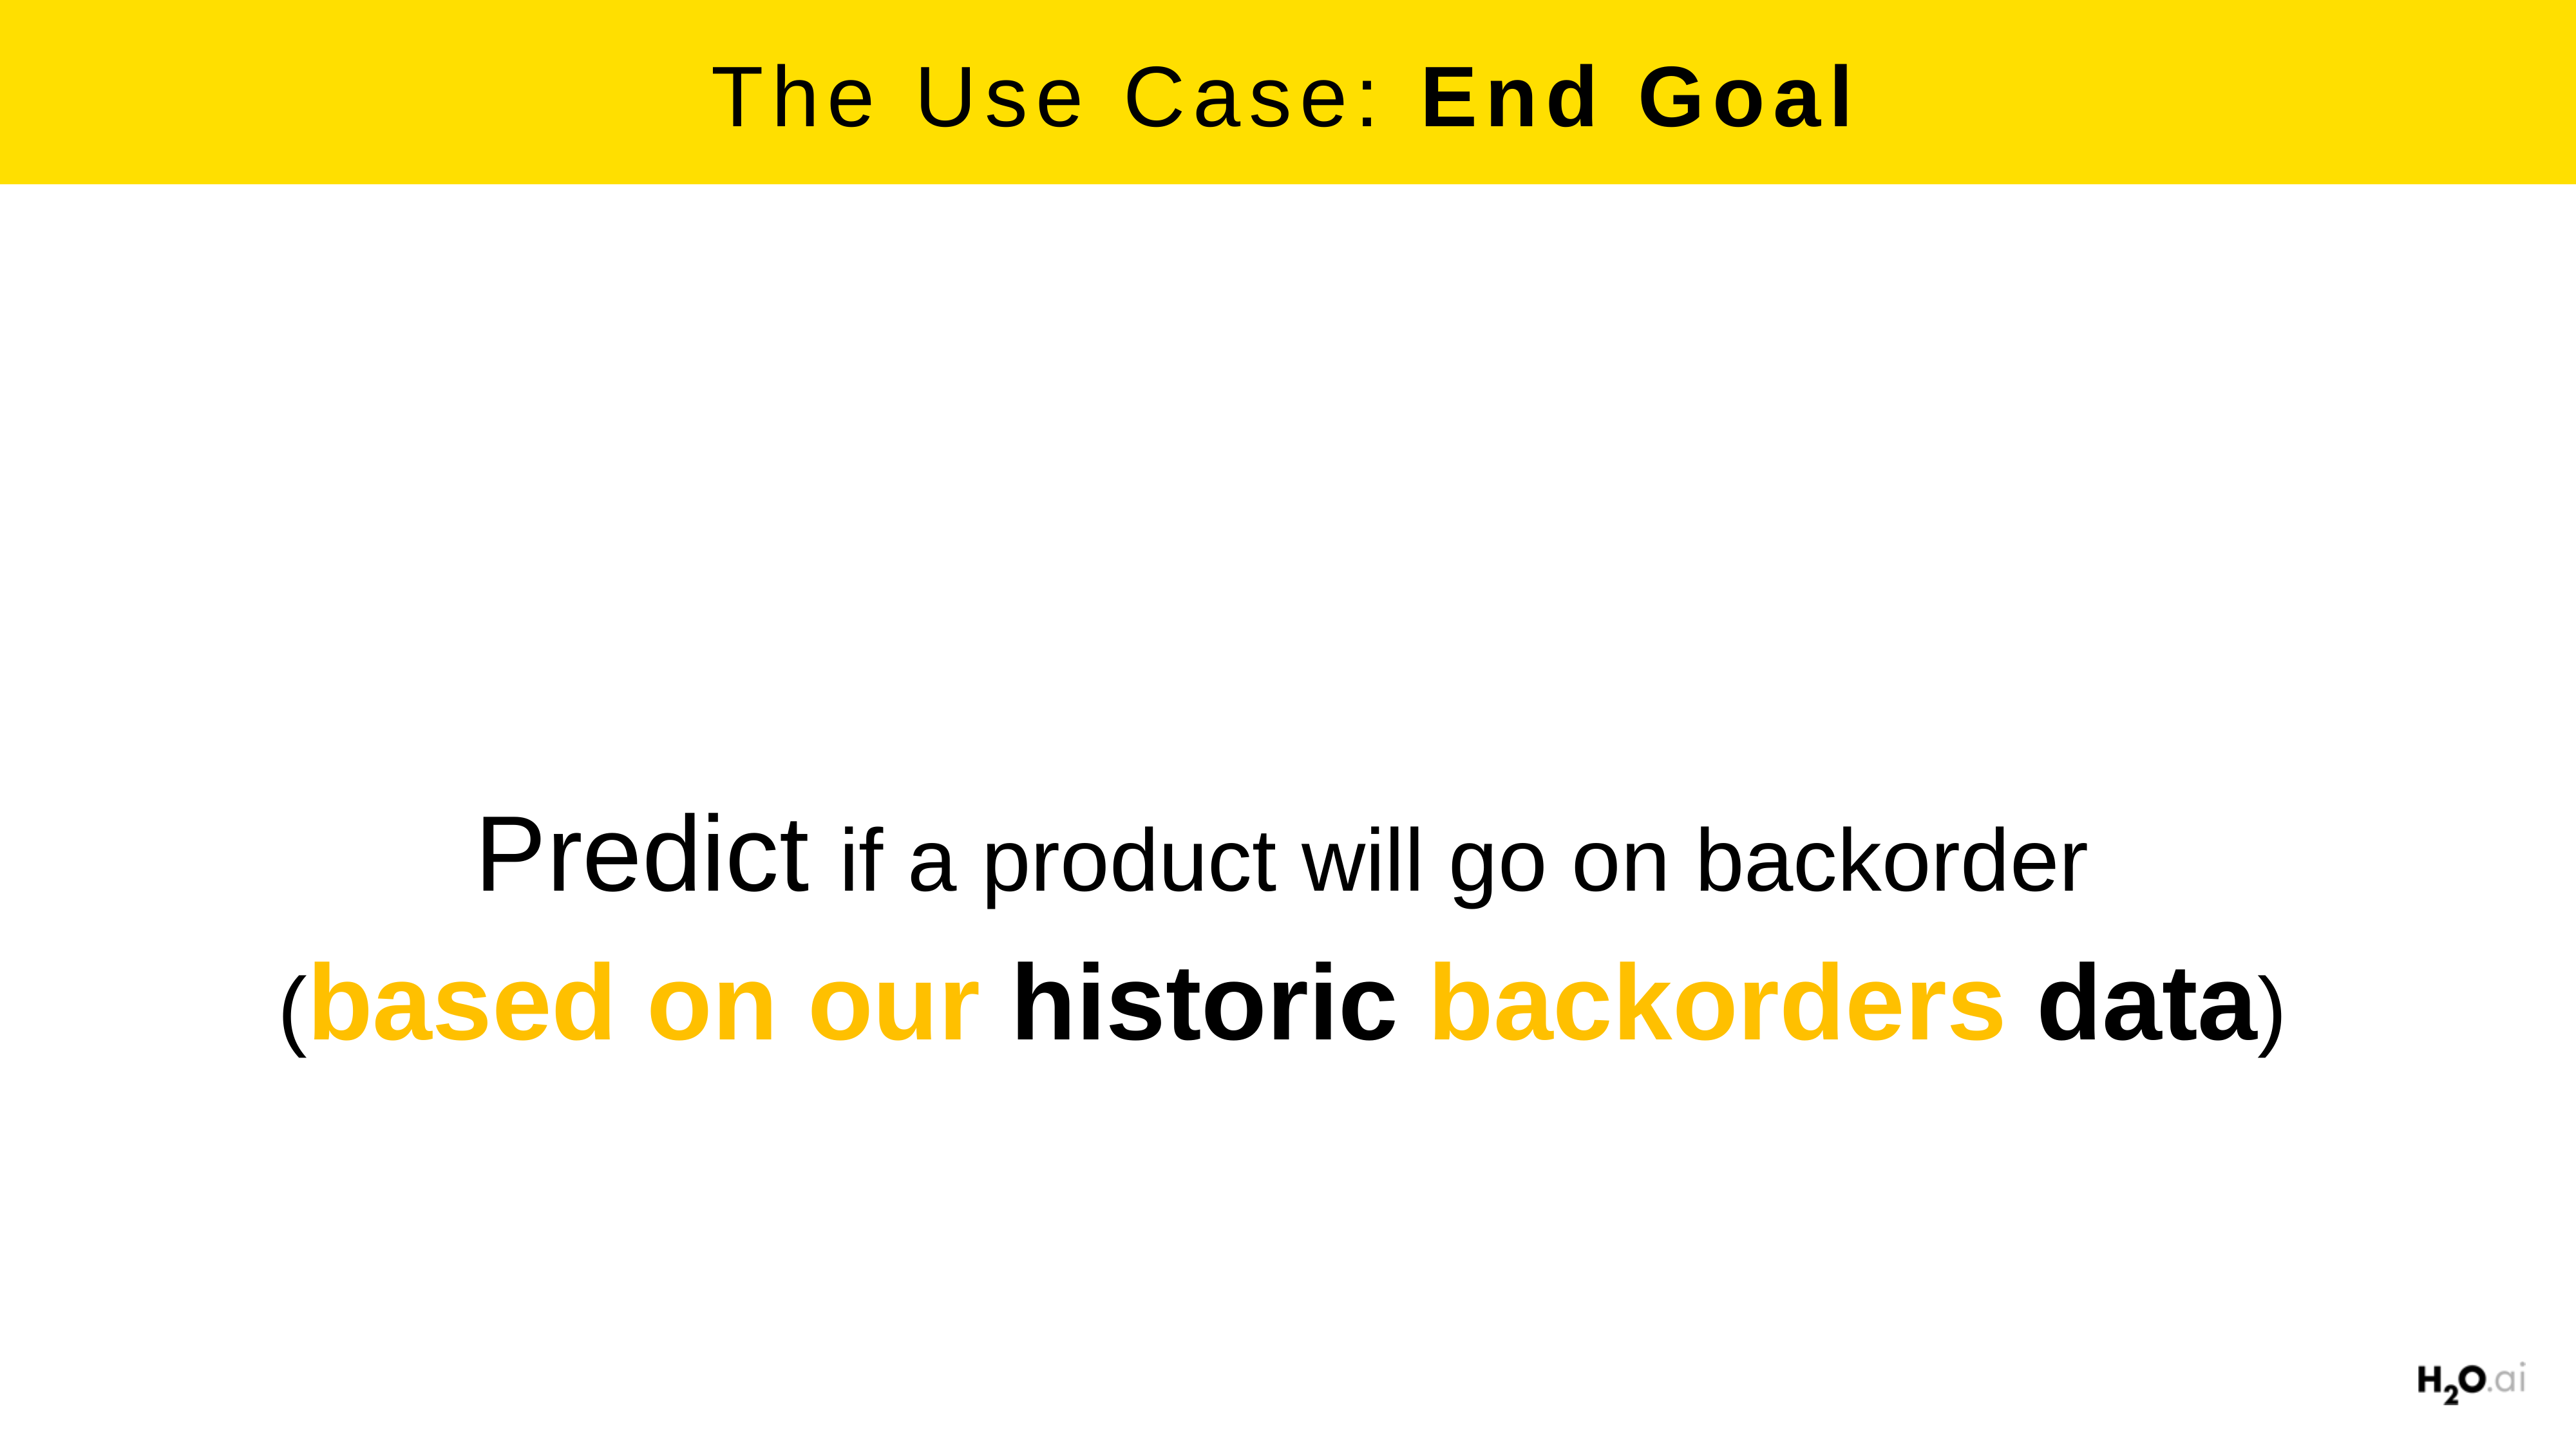

# The Use Case: End Goal

Predict if a product will go on backorder
(based on our historic backorders data)